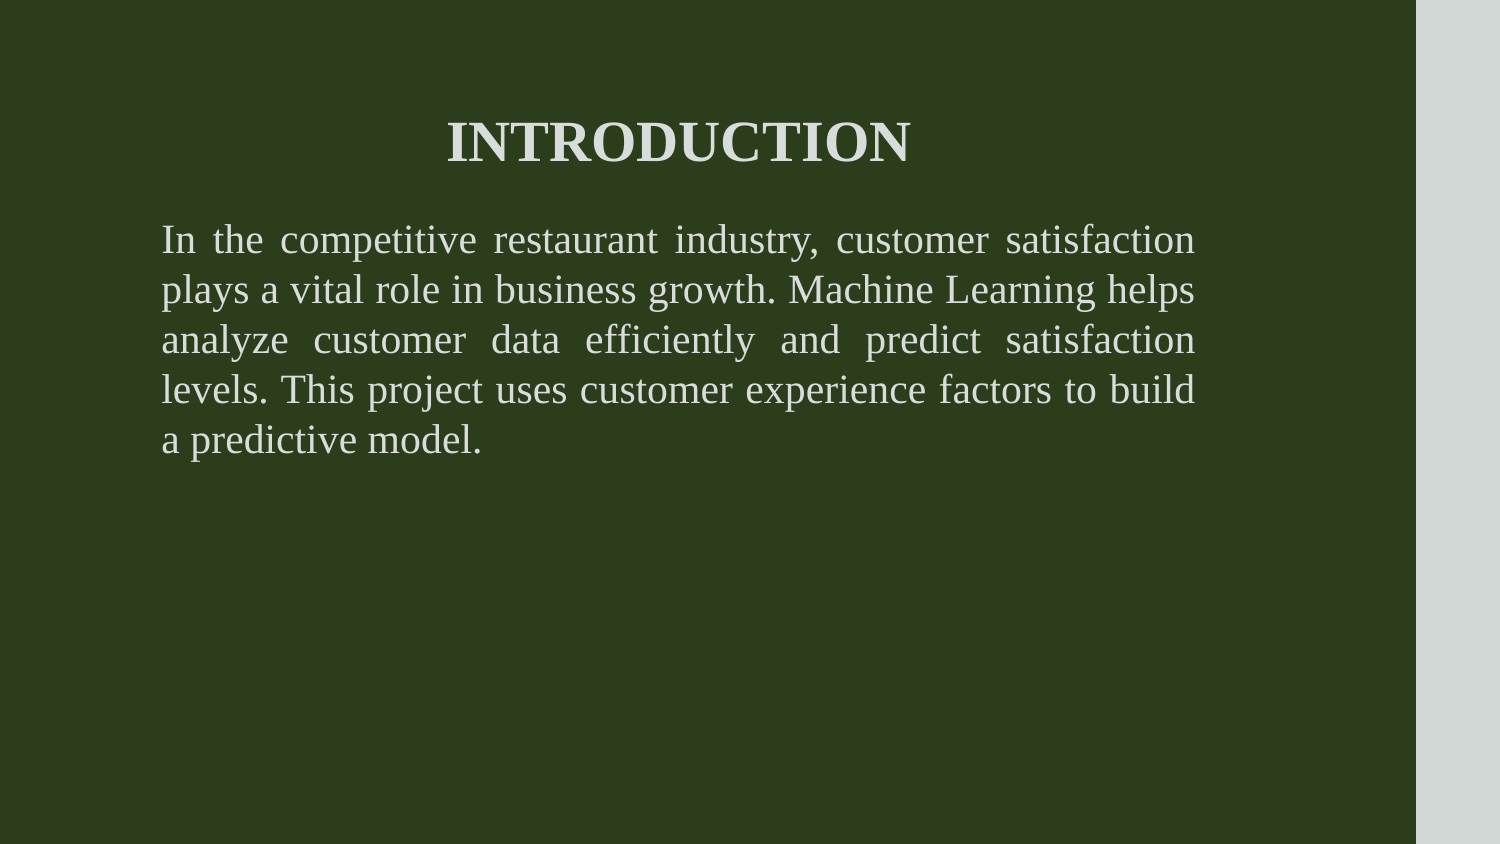

build a predictive model.
INTRODUCTION
In the competitive restaurant industry, customer satisfaction plays a vital role in business growth. Machine Learning helps analyze customer data efficiently and predict satisfaction levels. This project uses customer experience factors to build a predictive model.